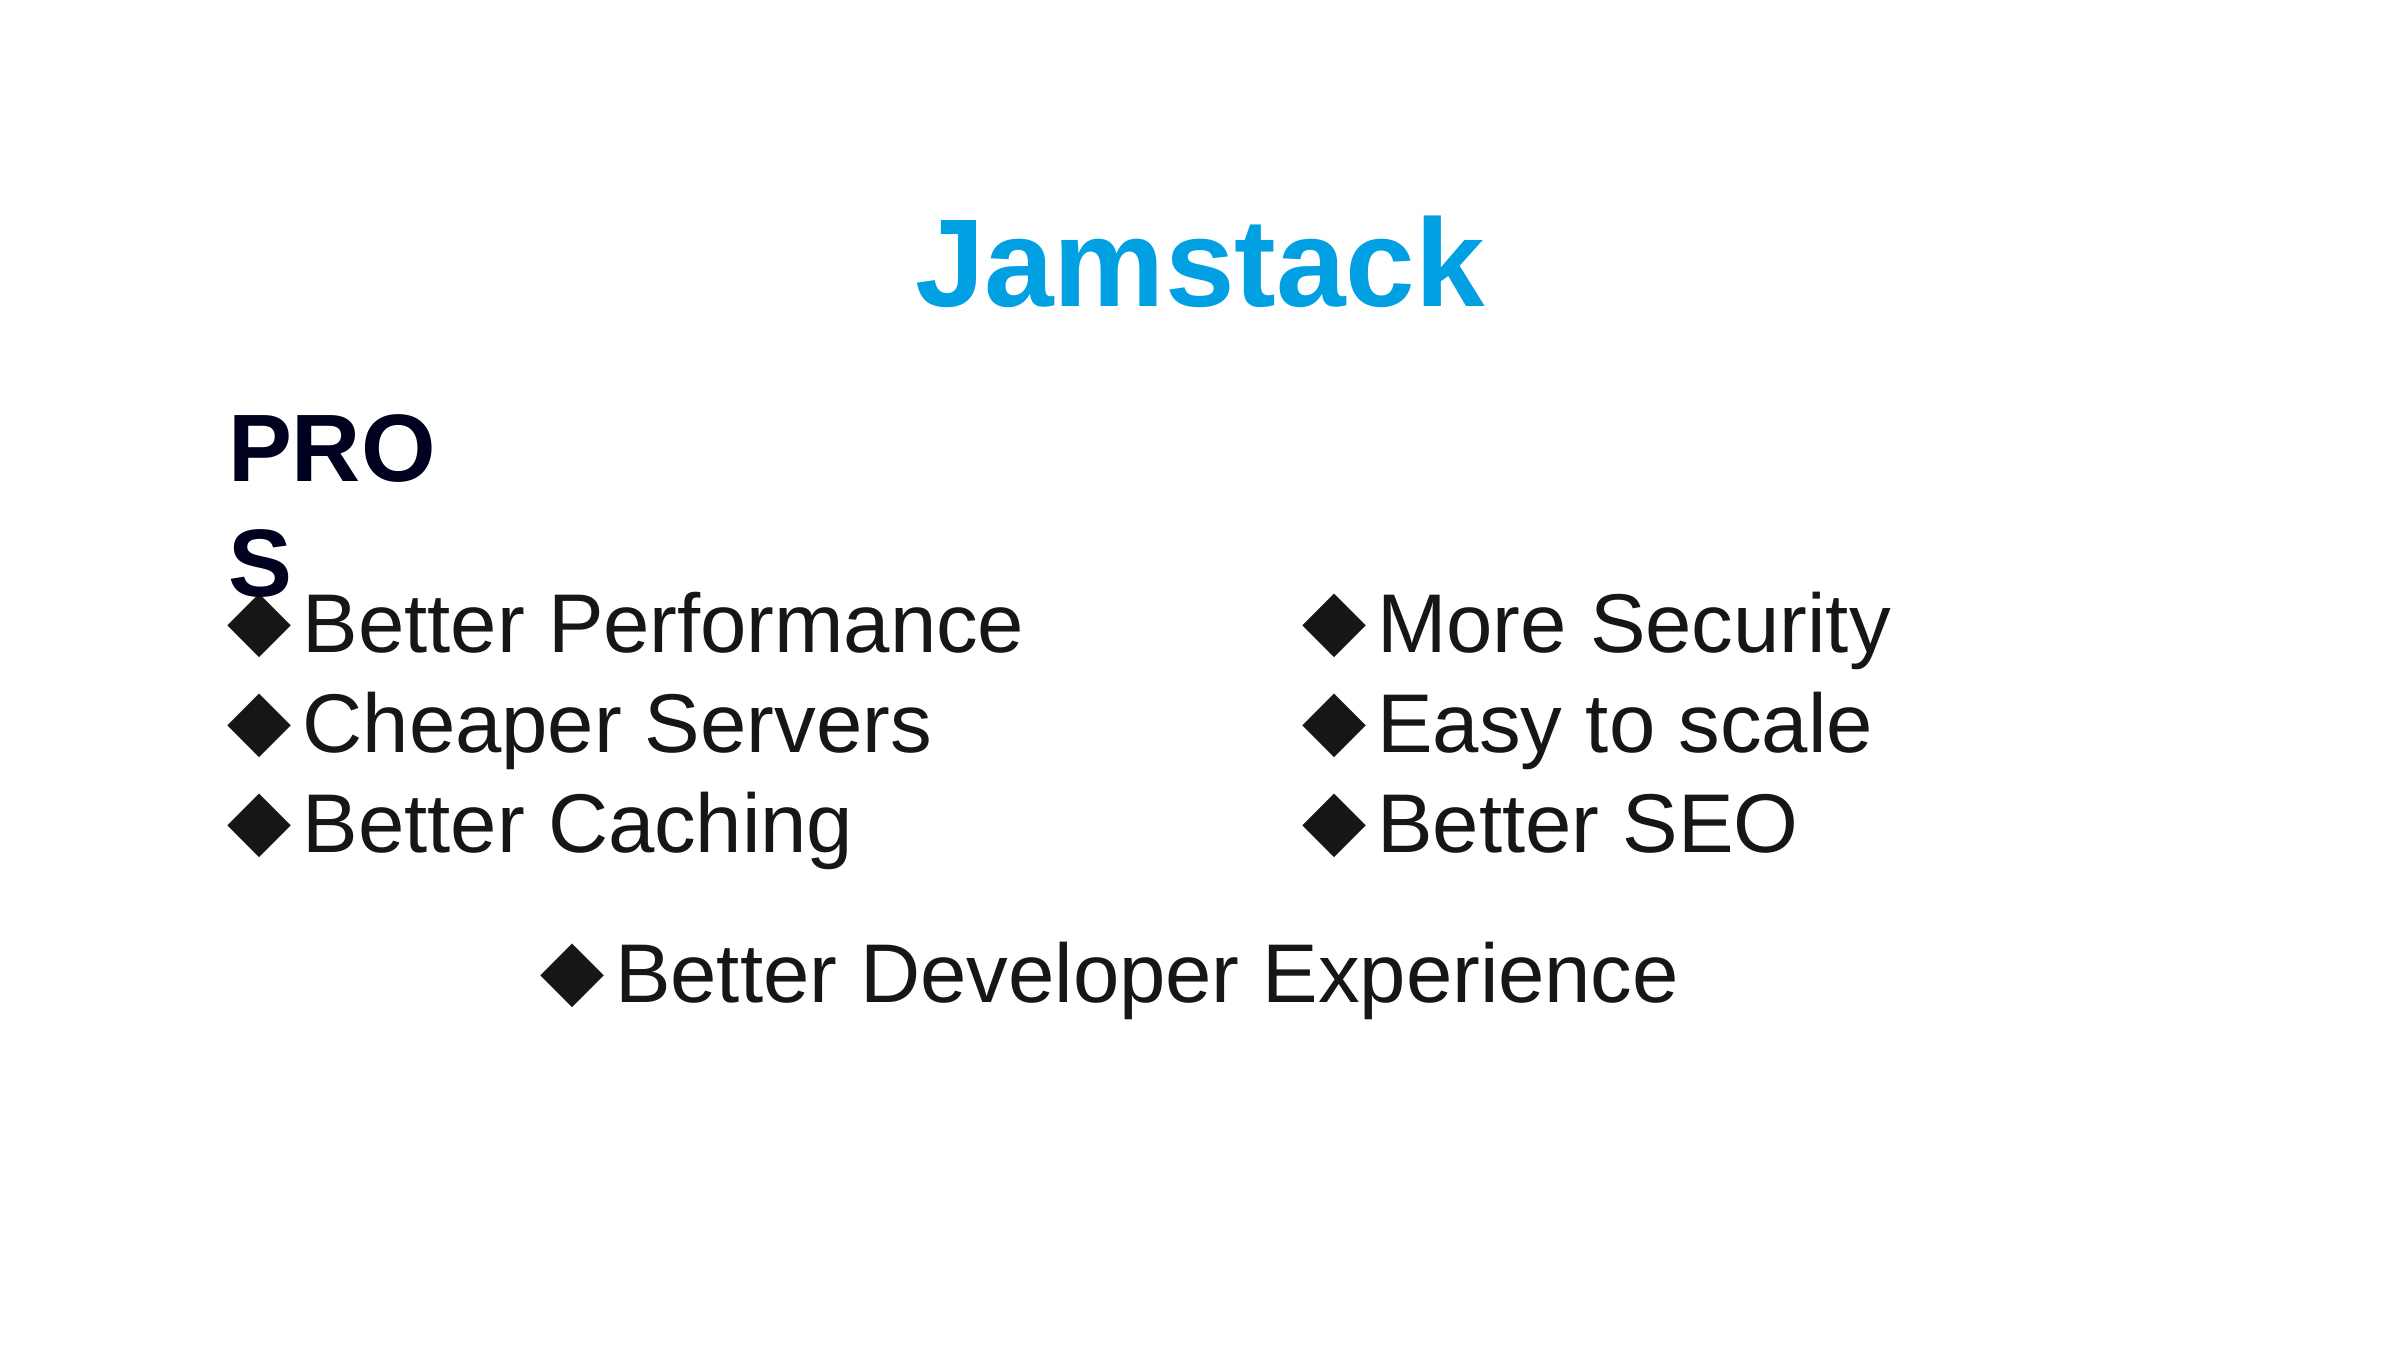

Jamstack
PROS
Better Performance
Cheaper Servers
Better Caching
More Security
Easy to scale
Better SEO
Better Developer Experience